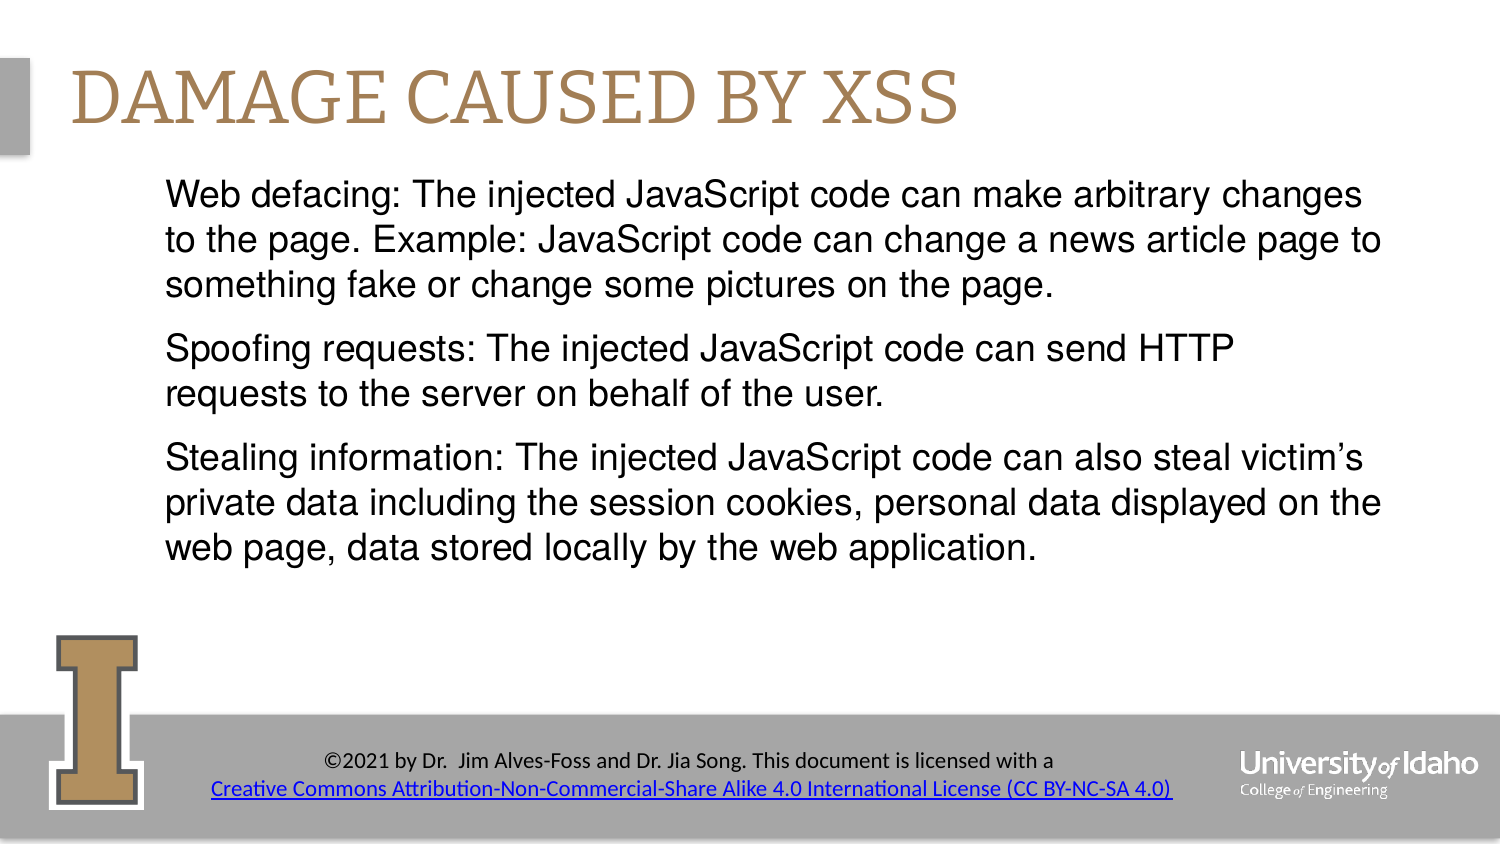

# Damage Caused by XSS
Web defacing: The injected JavaScript code can make arbitrary changes to the page. Example: JavaScript code can change a news article page to something fake or change some pictures on the page.
Spoofing requests: The injected JavaScript code can send HTTP requests to the server on behalf of the user.
Stealing information: The injected JavaScript code can also steal victim’s private data including the session cookies, personal data displayed on the web page, data stored locally by the web application.